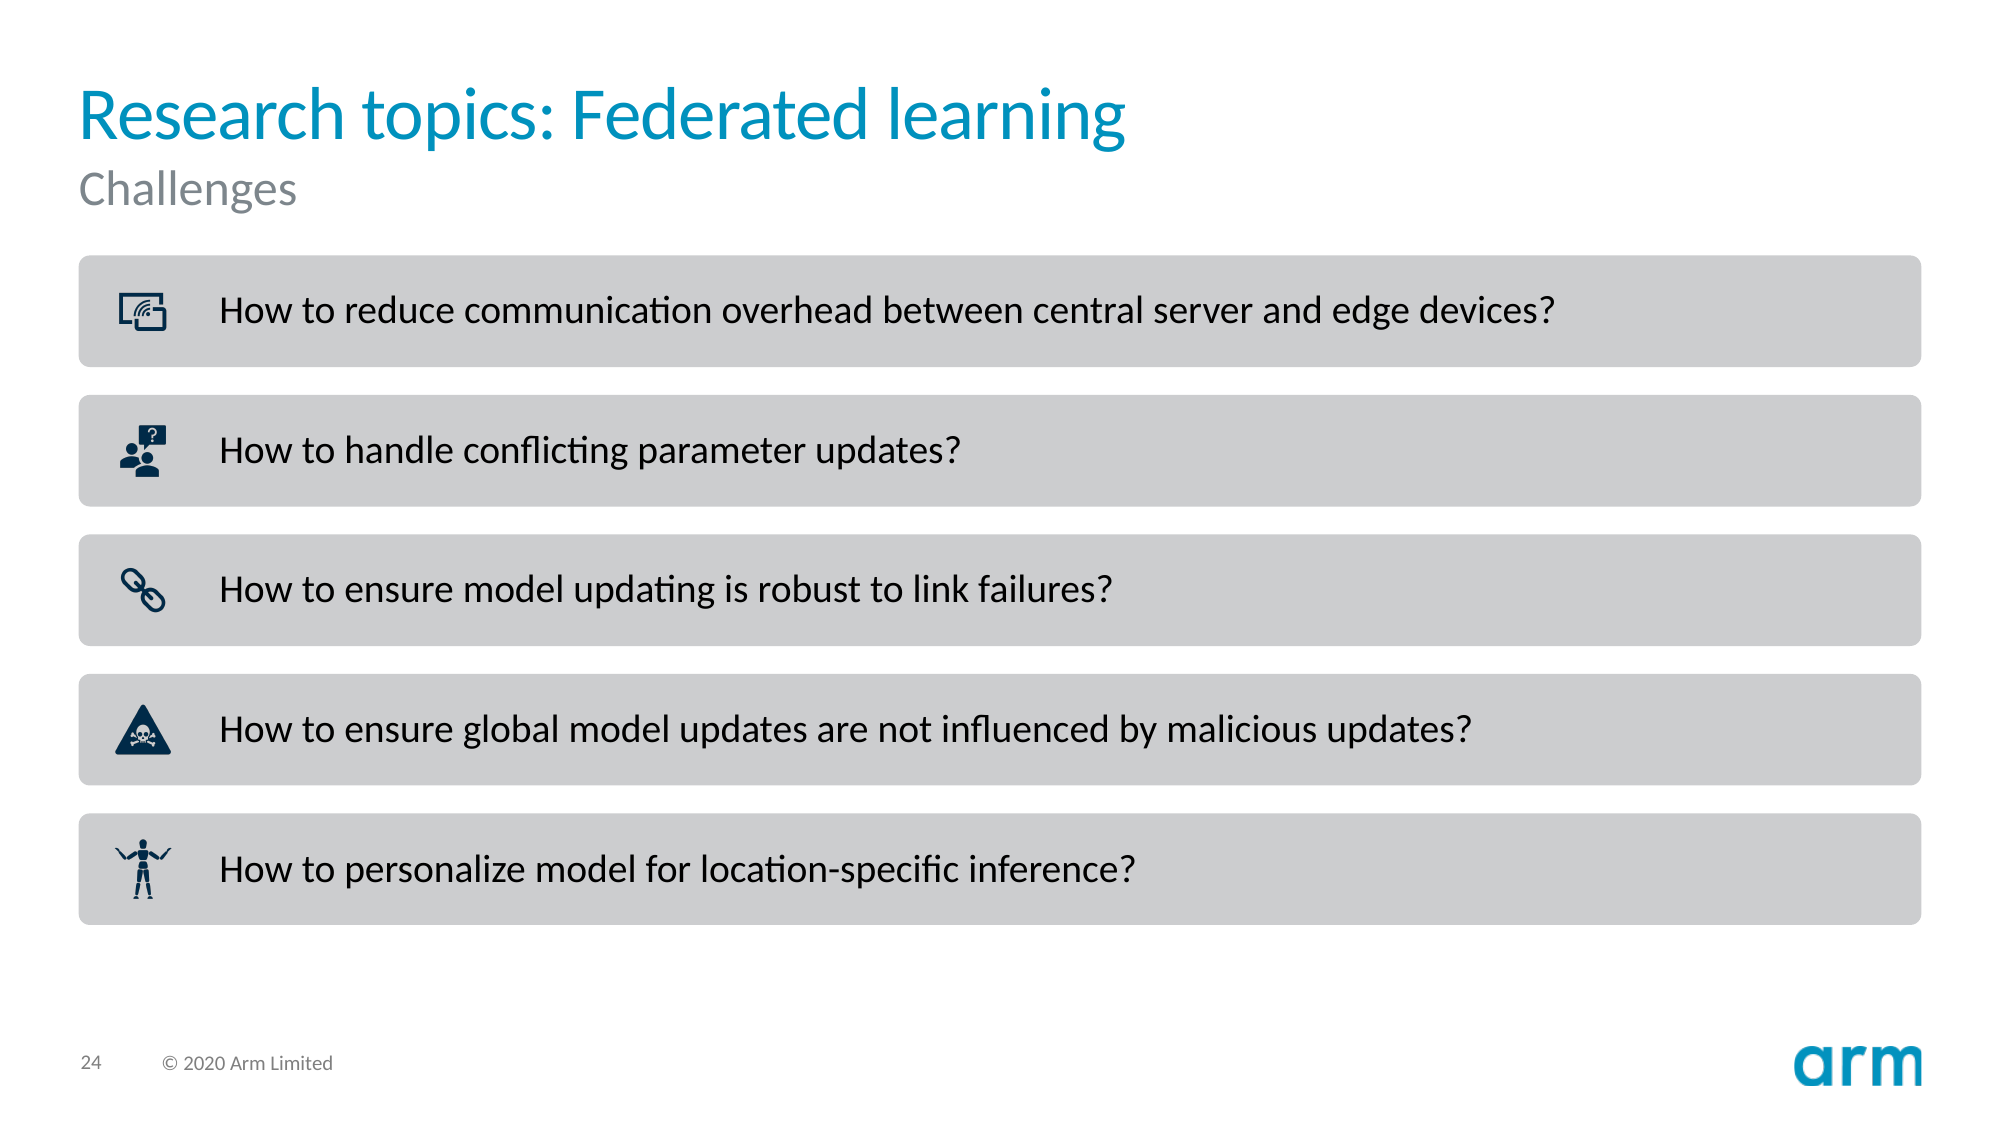

# Research topics: Federated learning
Challenges
How to reduce communication overhead between central server and edge devices?
How to handle conflicting parameter updates?
How to ensure model updating is robust to link failures?
How to ensure global model updates are not influenced by malicious updates?
How to personalize model for location-specific inference?